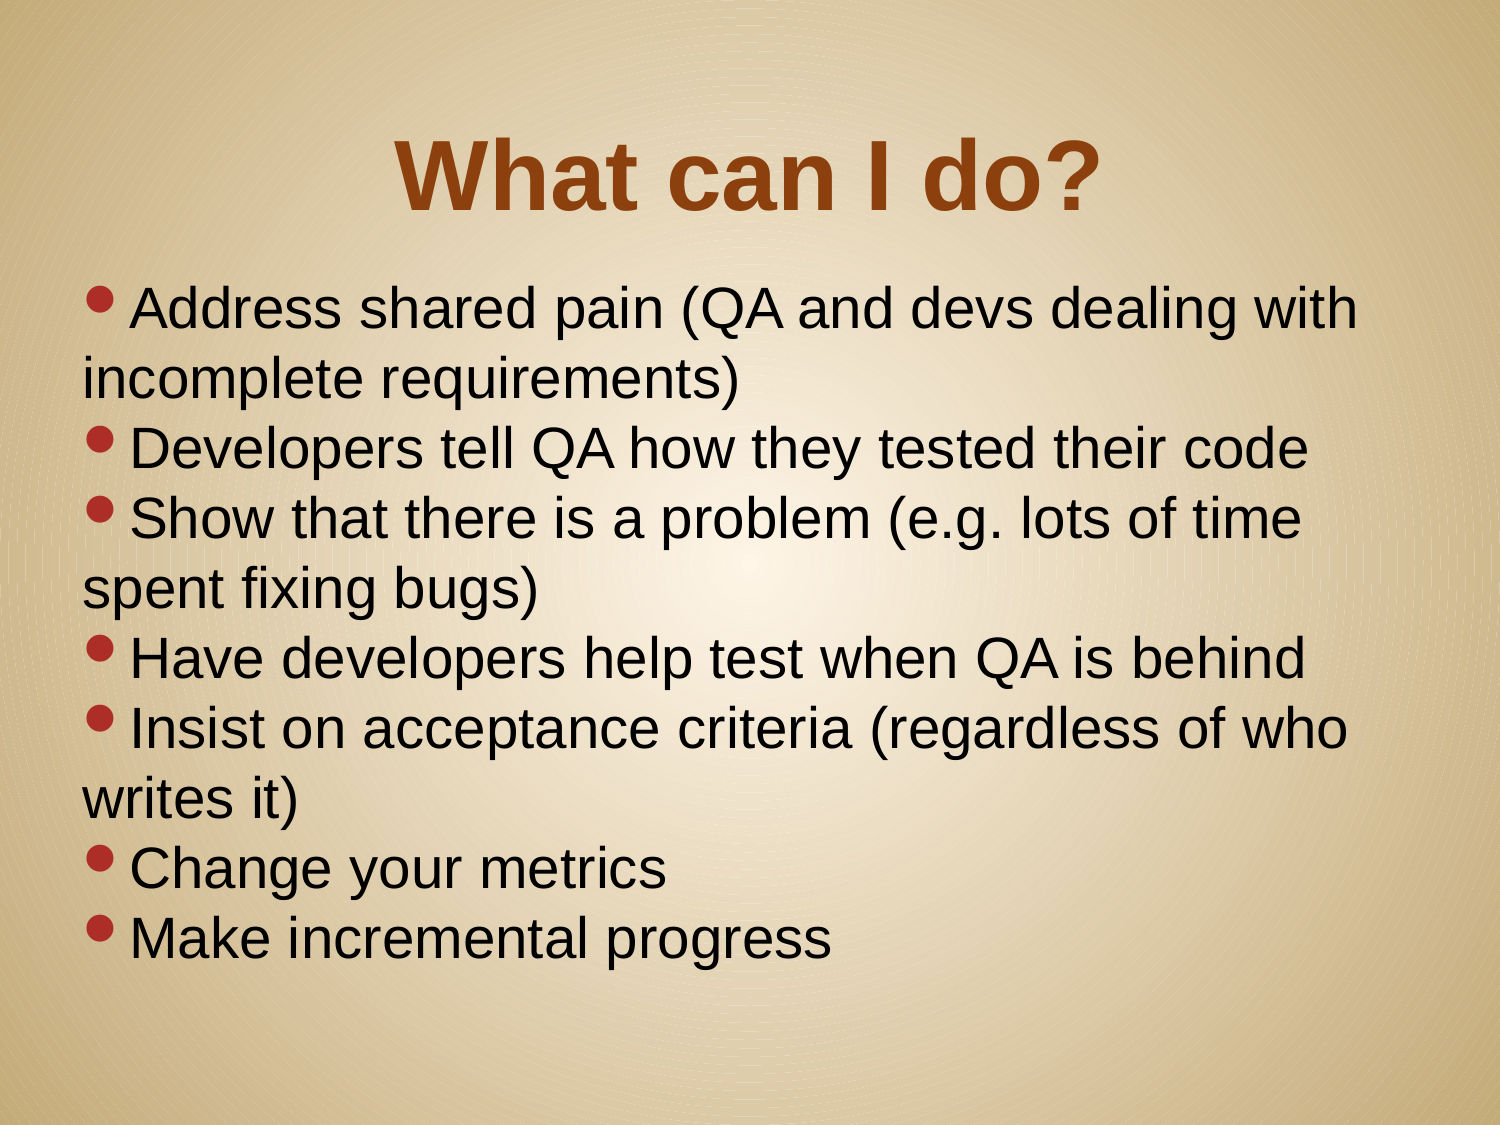

# What can I do?
Address shared pain (QA and devs dealing with incomplete requirements)
Developers tell QA how they tested their code
Show that there is a problem (e.g. lots of time spent fixing bugs)
Have developers help test when QA is behind
Insist on acceptance criteria (regardless of who writes it)
Change your metrics
Make incremental progress